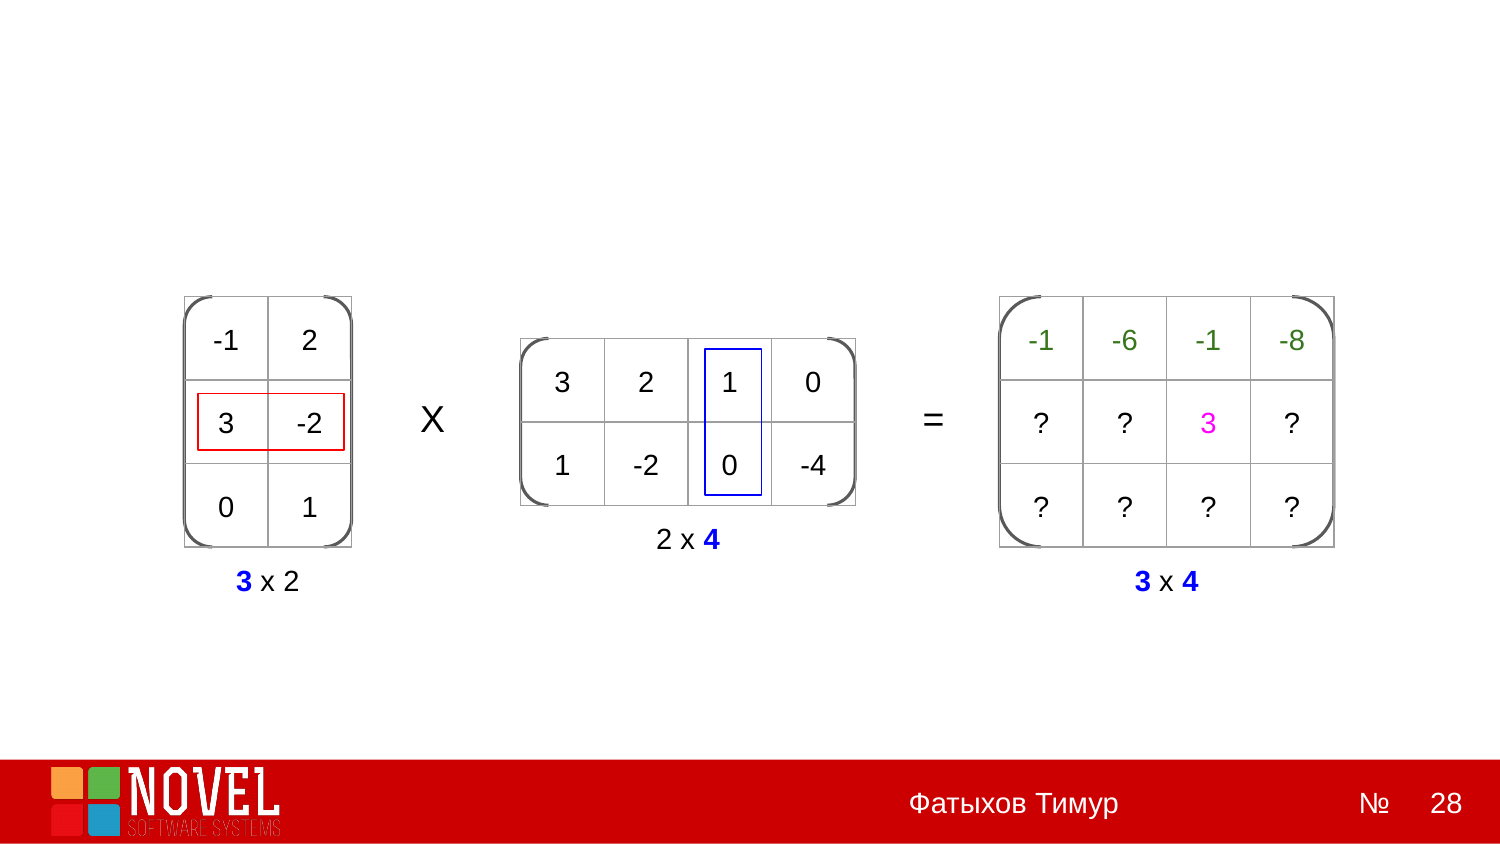

| -1 | -6 |
| --- | --- |
| ? | ? |
| -1 | -8 |
| --- | --- |
| 3 | ? |

| -1 | 2 |
| --- | --- |
| 3 | -2 |

| 3 | 2 |
| --- | --- |
| 1 | -2 |
| 1 | 0 |
| --- | --- |
| 0 | -4 |

=
X

| 0 | 1 |
| --- | --- |
| ? | ? |
| --- | --- |
| ? | ? |
| --- | --- |
2 x 4
3 x 2
3 x 4
28